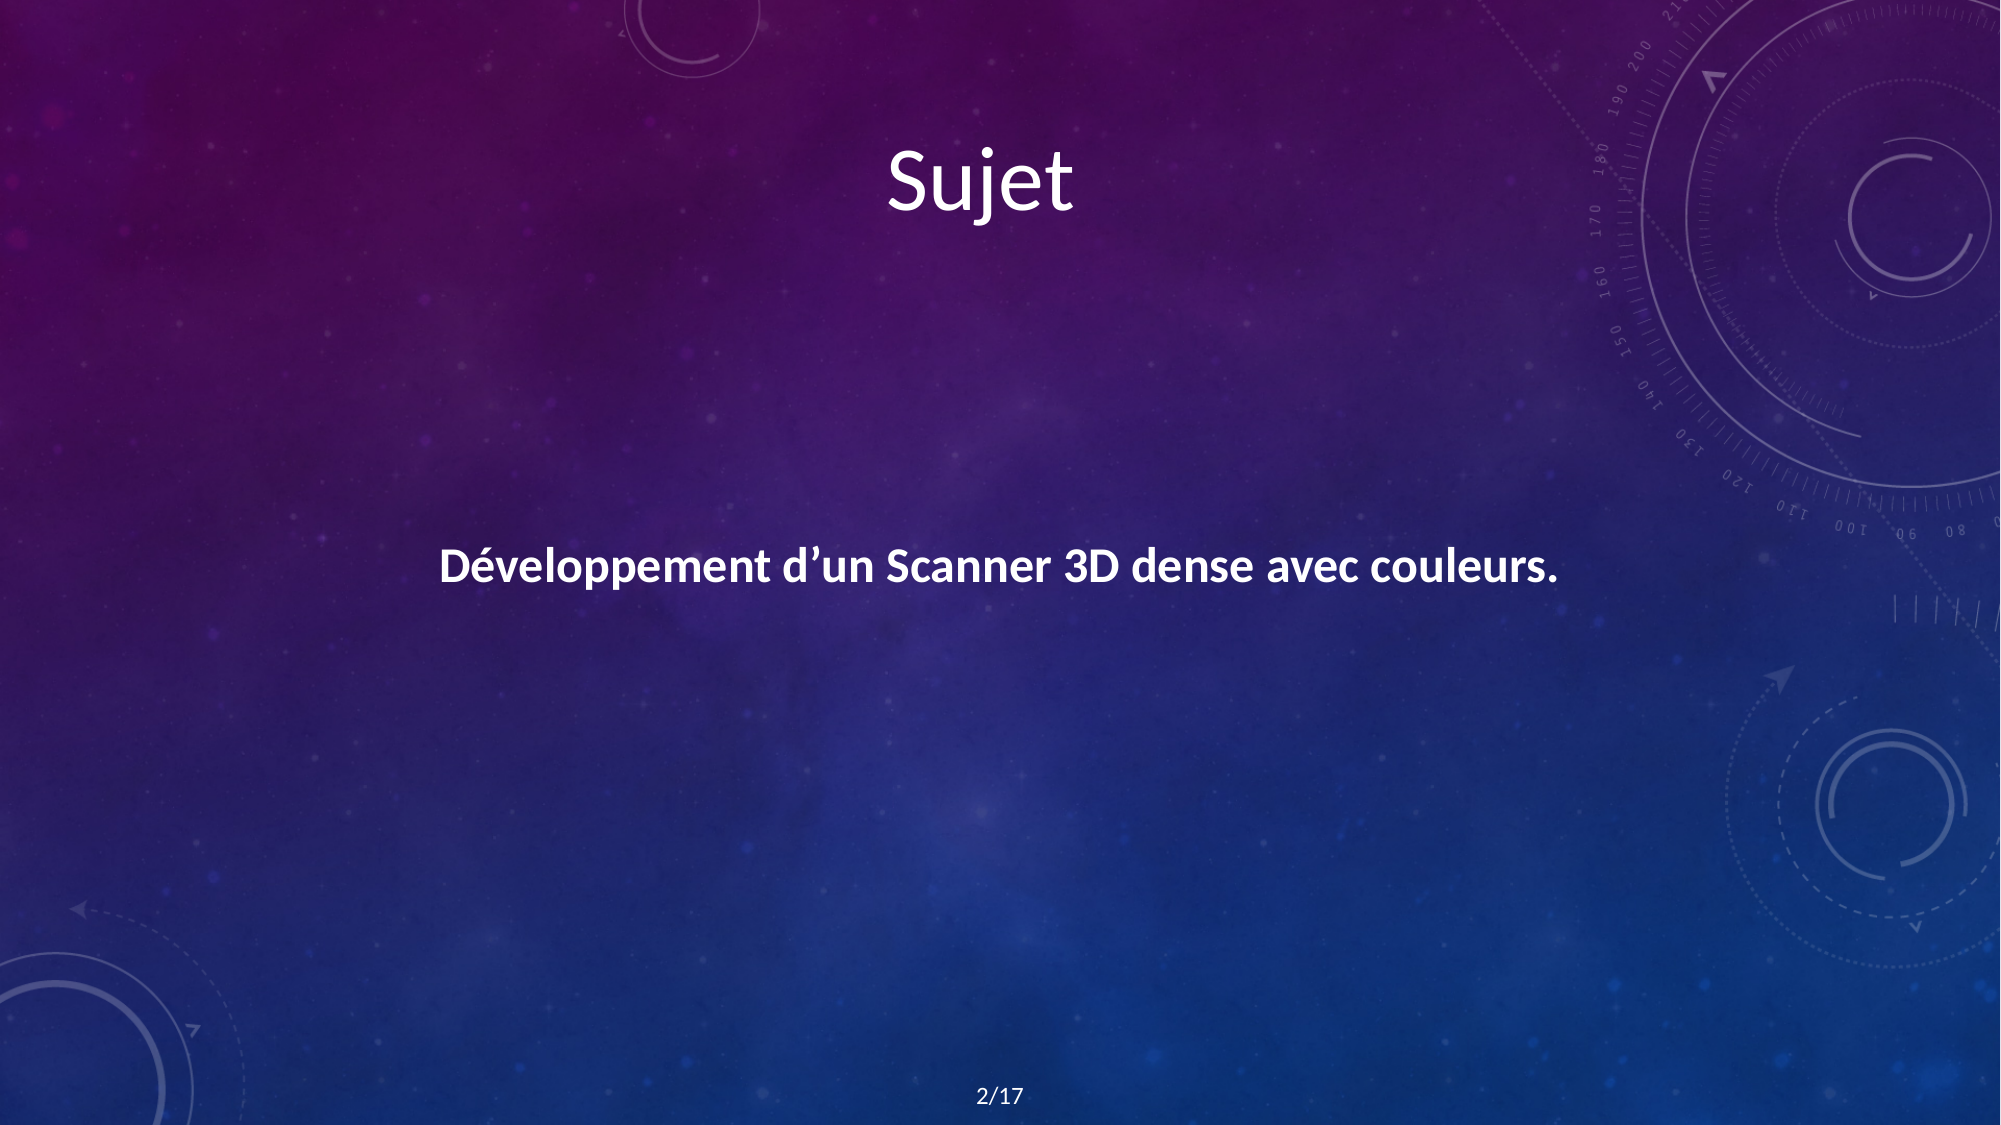

Sujet
Développement d’un Scanner 3D dense avec couleurs.
2/17